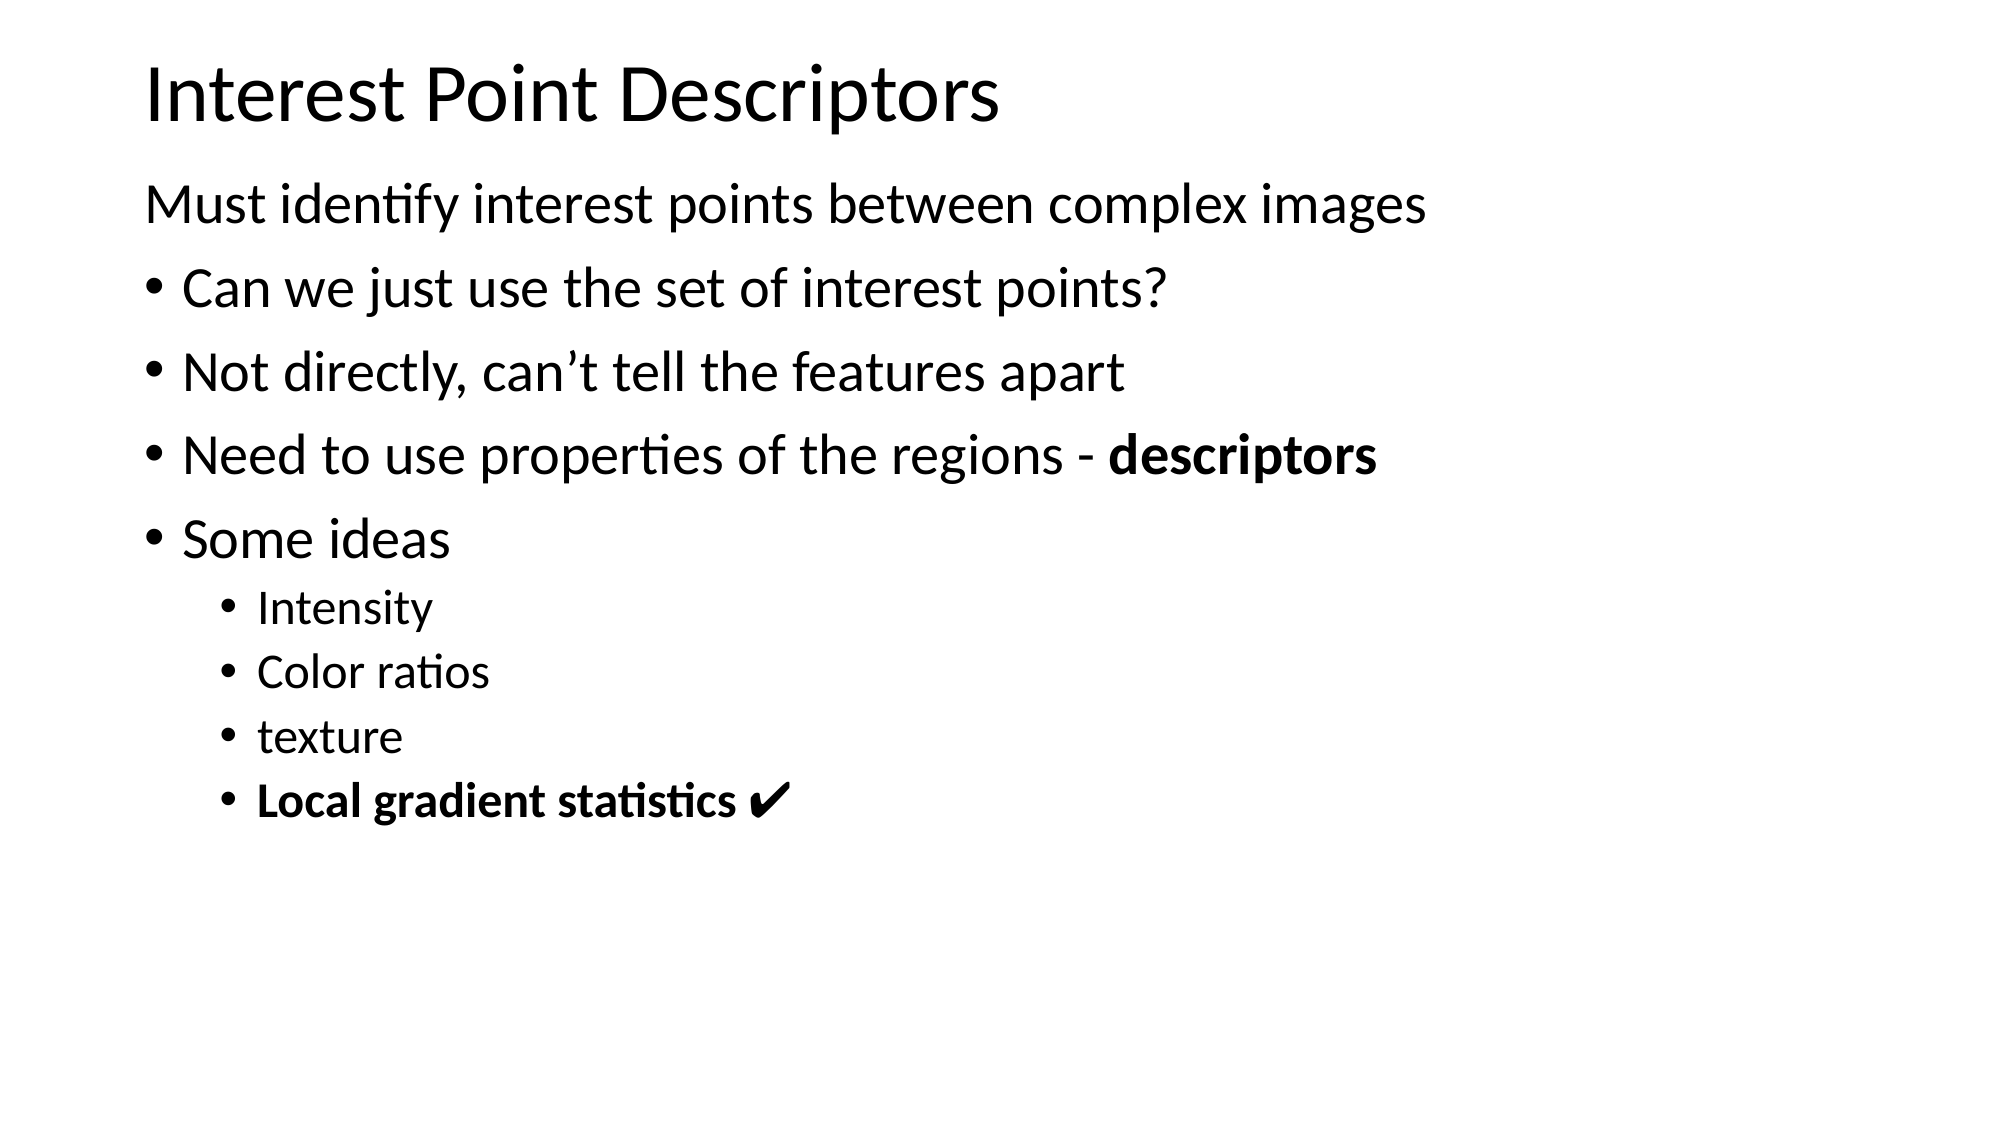

# Interest Point Descriptors
Must identify interest points between complex images
Can we just use the set of interest points?
Not directly, can’t tell the features apart
Need to use properties of the regions - descriptors
Some ideas
Intensity
Color ratios
texture
Local gradient statistics ✔